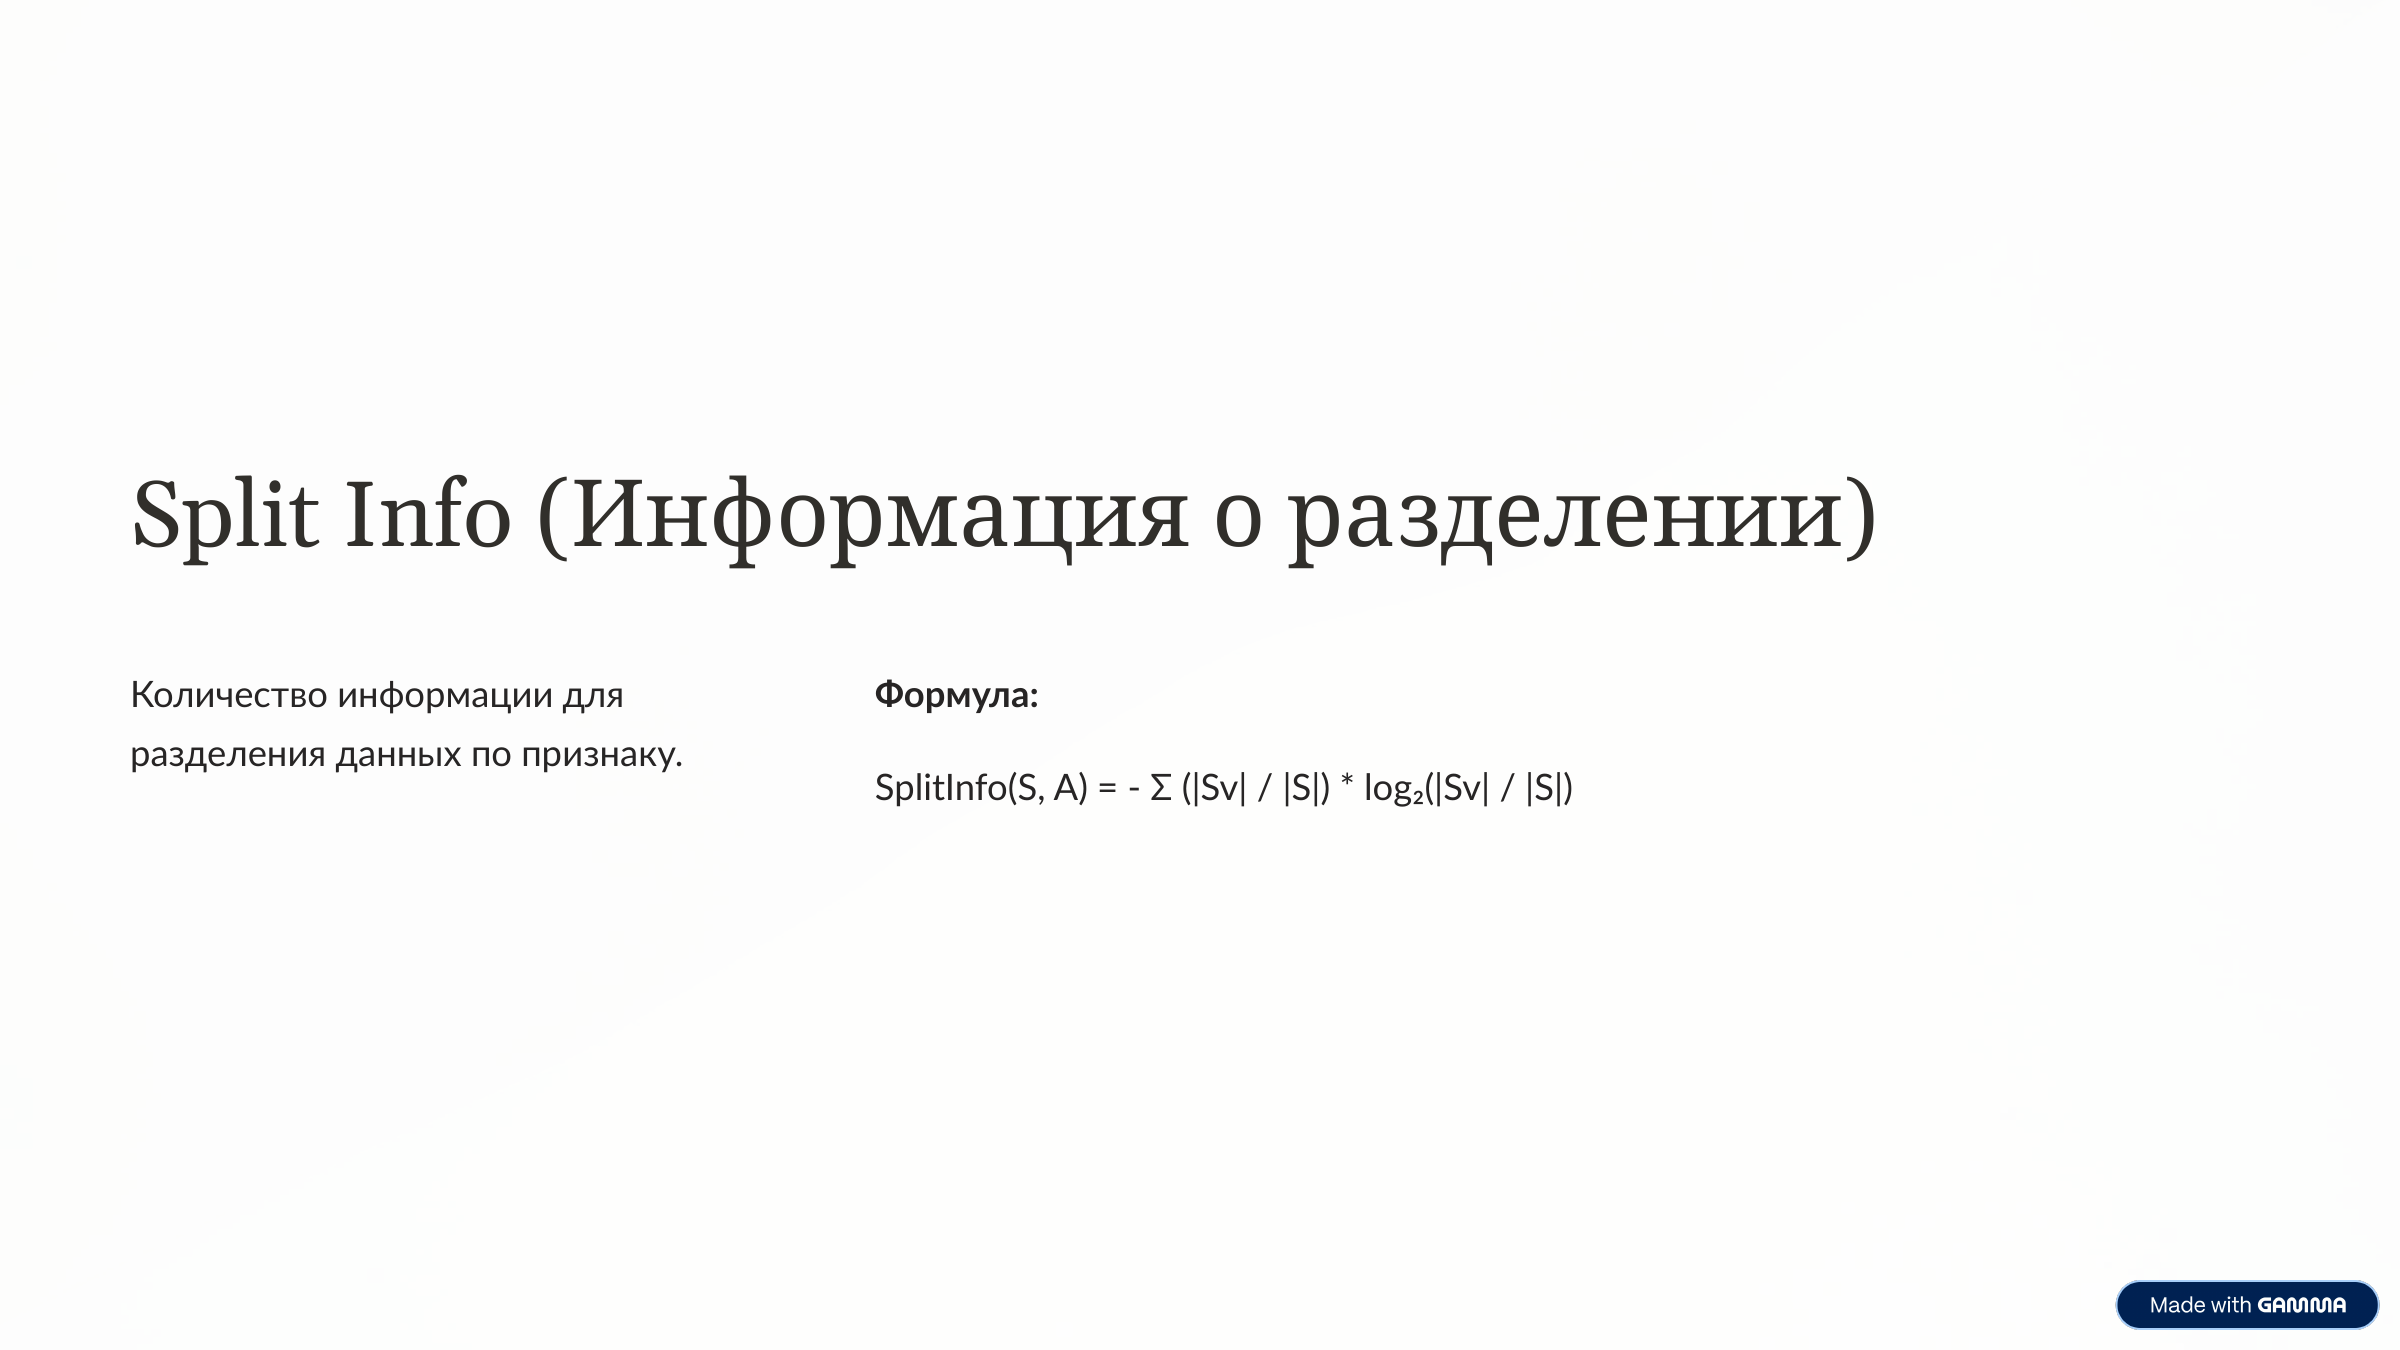

Split Info (Информация о разделении)
Количество информации для разделения данных по признаку.
Формула:

SplitInfo(S, A) = - Σ (|Sv| / |S|) * log₂(|Sv| / |S|)